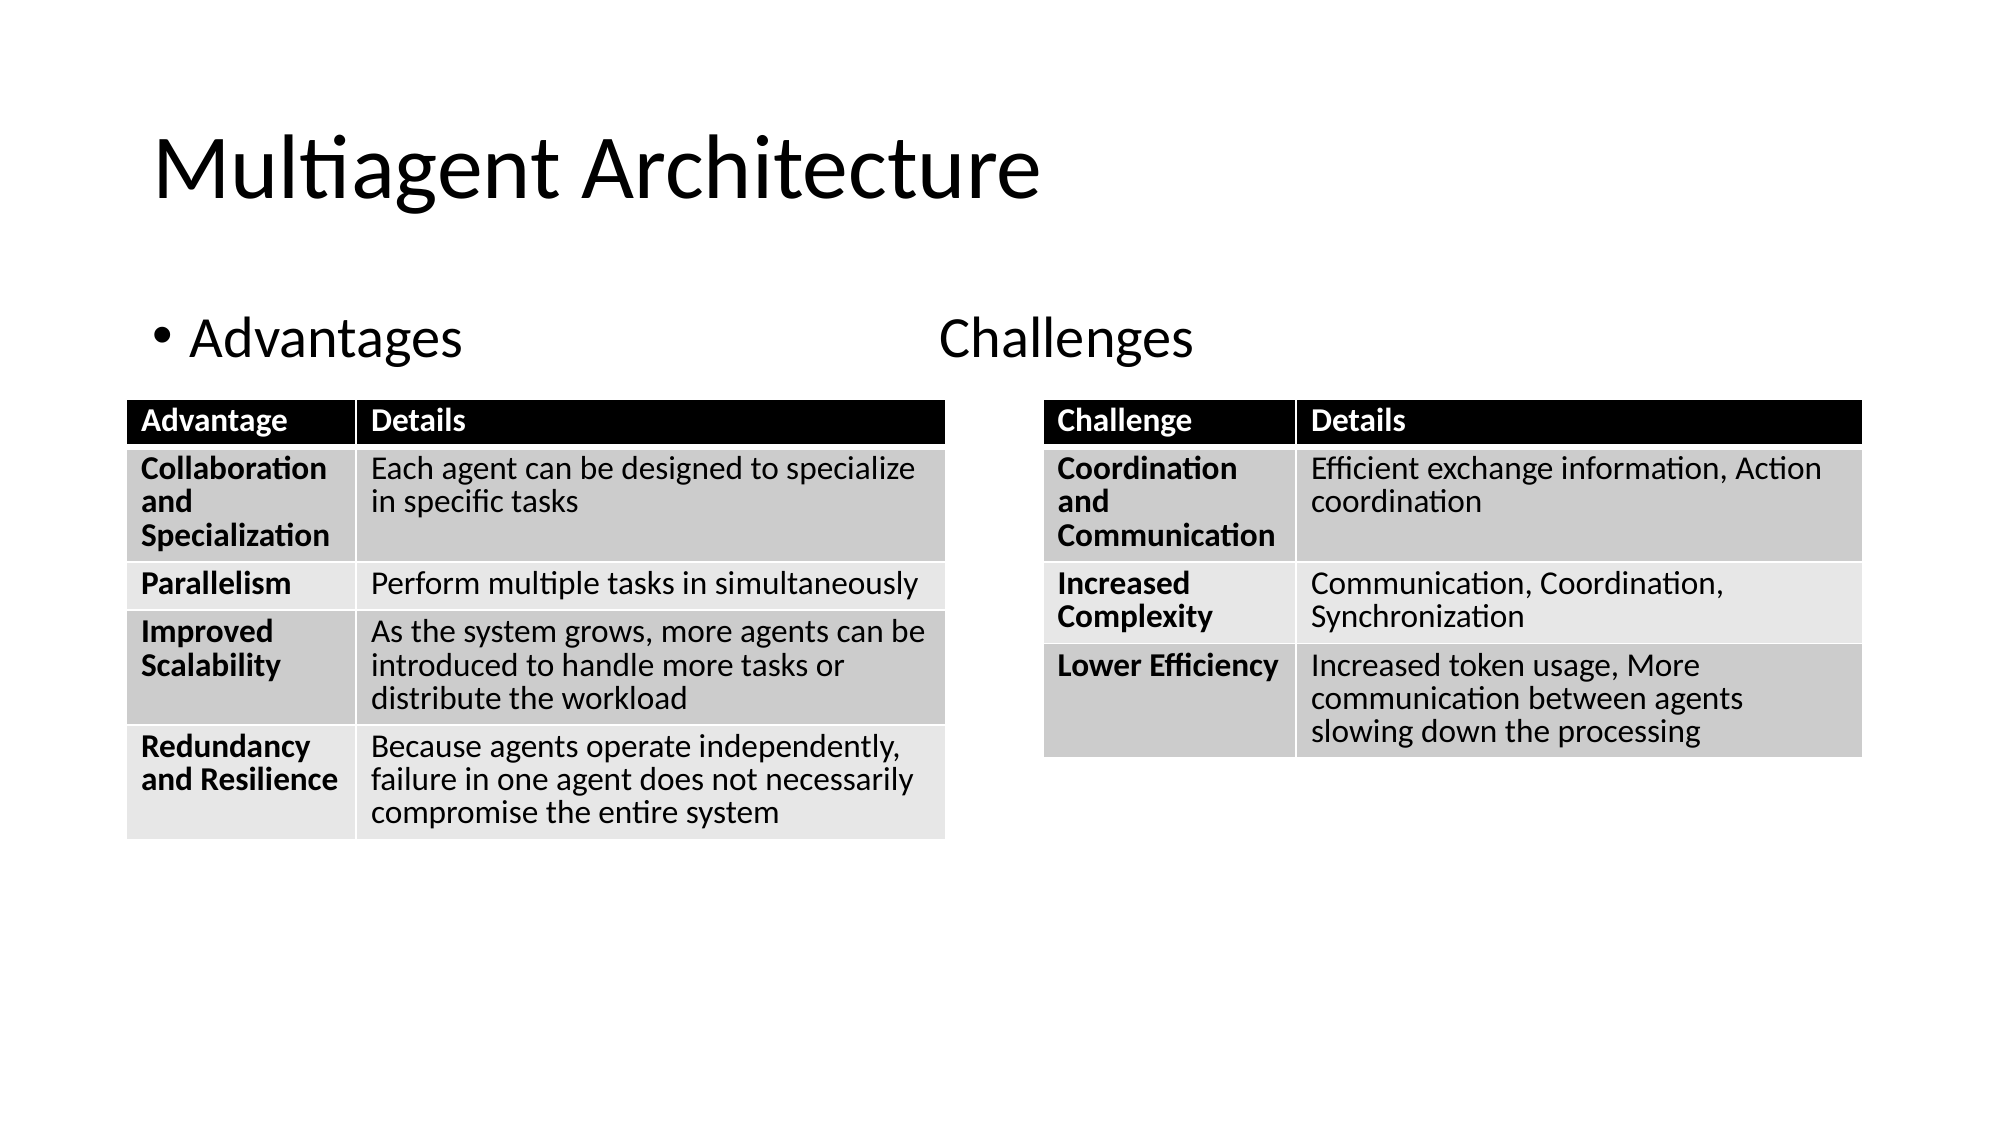

# Multiagent Architecture
Advantages				Challenges
| Advantage | Details |
| --- | --- |
| Collaboration and Specialization | Each agent can be designed to specialize in specific tasks |
| Parallelism | Perform multiple tasks in simultaneously |
| Improved Scalability | As the system grows, more agents can be introduced to handle more tasks or distribute the workload |
| Redundancy and Resilience | Because agents operate independently, failure in one agent does not necessarily compromise the entire system |
| Challenge | Details |
| --- | --- |
| Coordination and Communication | Efficient exchange information, Action coordination |
| Increased Complexity | Communication, Coordination, Synchronization |
| Lower Efficiency | Increased token usage, More communication between agents slowing down the processing |